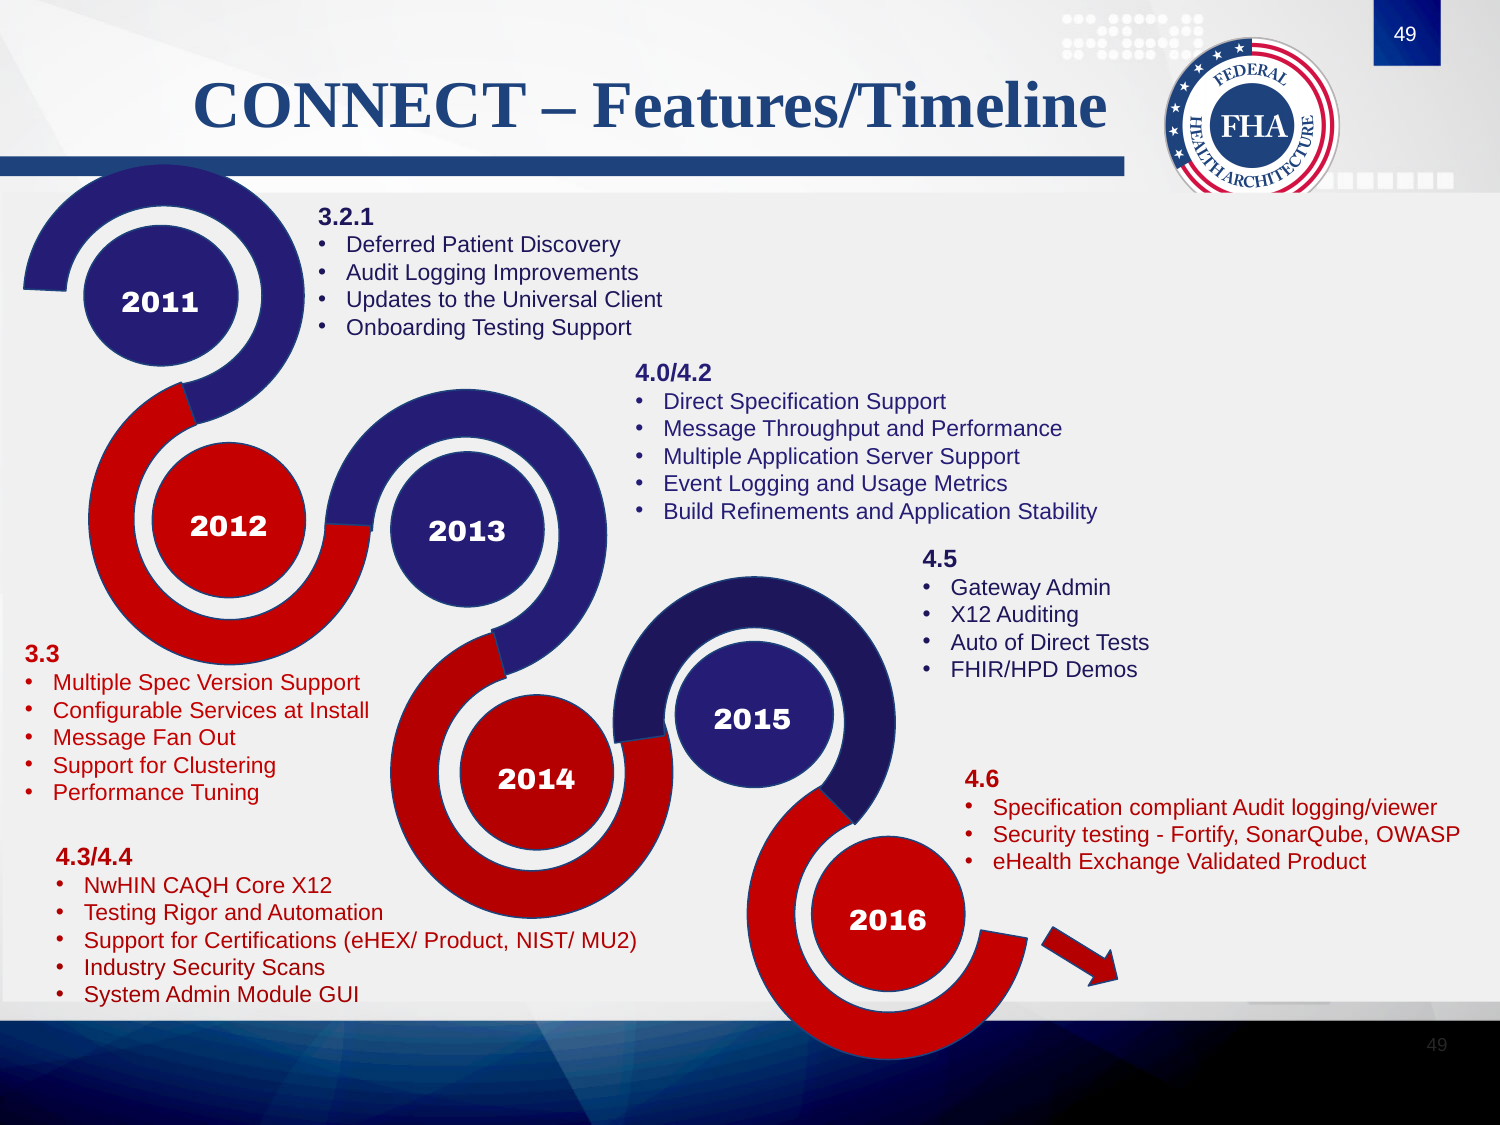

49

# CONNECT – Features/Timeline

3.2.1
Deferred Patient Discovery
Audit Logging Improvements
Updates to the Universal Client
Onboarding Testing Support

2011
4.0/4.2
Direct Specification Support
Message Throughput and Performance
Multiple Application Server Support
Event Logging and Usage Metrics
Build Refinements and Application Stability

2012

2013
4.5
Gateway Admin
X12 Auditing
Auto of Direct Tests
FHIR/HPD Demos

3.3
Multiple Spec Version Support
Configurable Services at Install
Message Fan Out
Support for Clustering
Performance Tuning

2015

2014
4.6
Specification compliant Audit logging/viewer
Security testing - Fortify, SonarQube, OWASP
eHealth Exchange Validated Product

4.3/4.4
NwHIN CAQH Core X12
Testing Rigor and Automation
Support for Certifications (eHEX/ Product, NIST/ MU2)
Industry Security Scans
System Admin Module GUI

2016

49